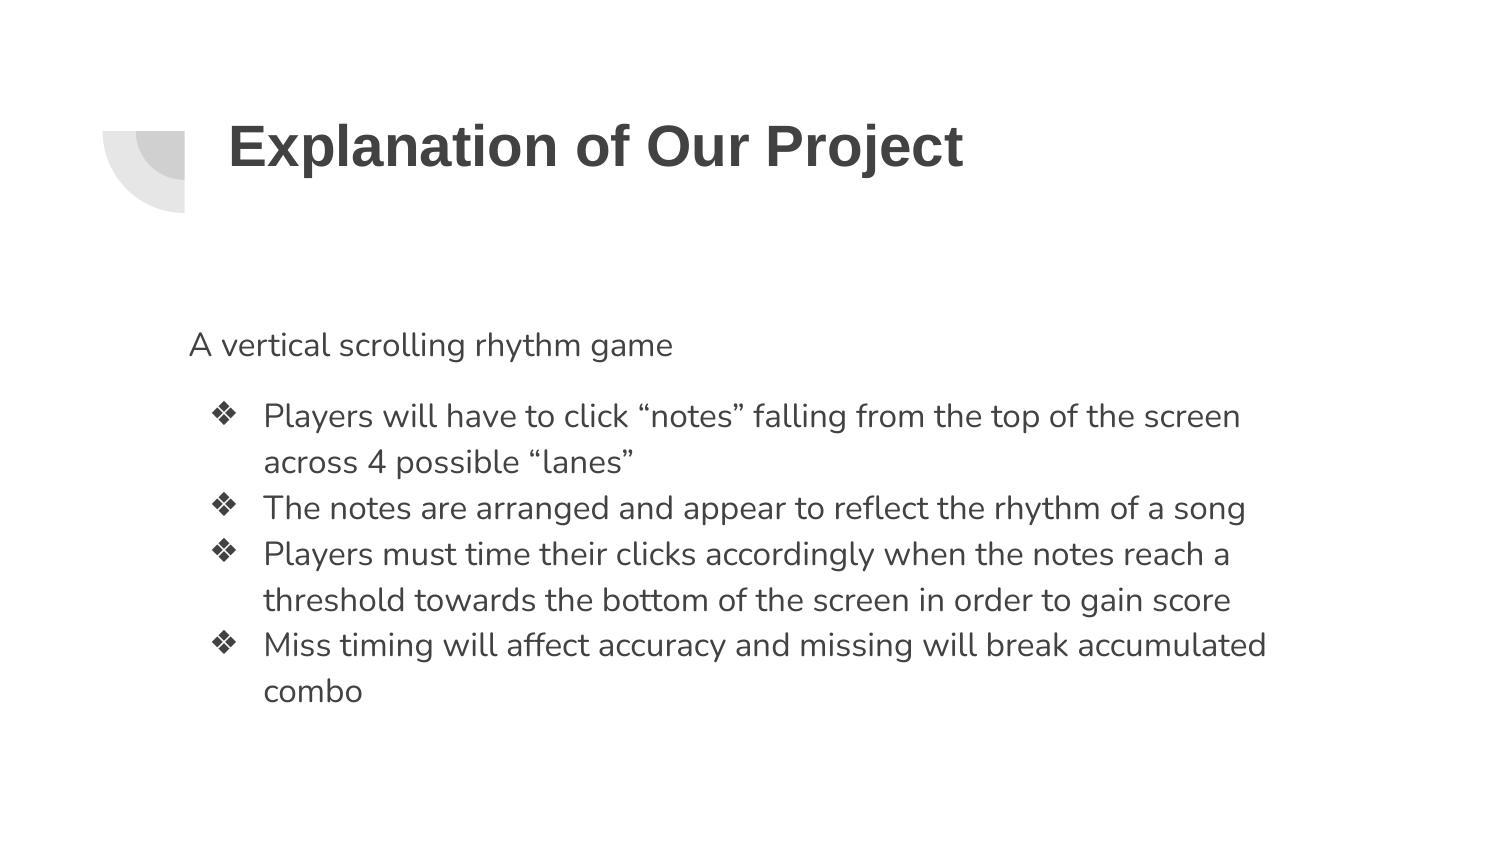

# Explanation of Our Project

A vertical scrolling rhythm game
Players will have to click “notes” falling from the top of the screen across 4 possible “lanes”
The notes are arranged and appear to reflect the rhythm of a song
Players must time their clicks accordingly when the notes reach a threshold towards the bottom of the screen in order to gain score
Miss timing will affect accuracy and missing will break accumulated combo